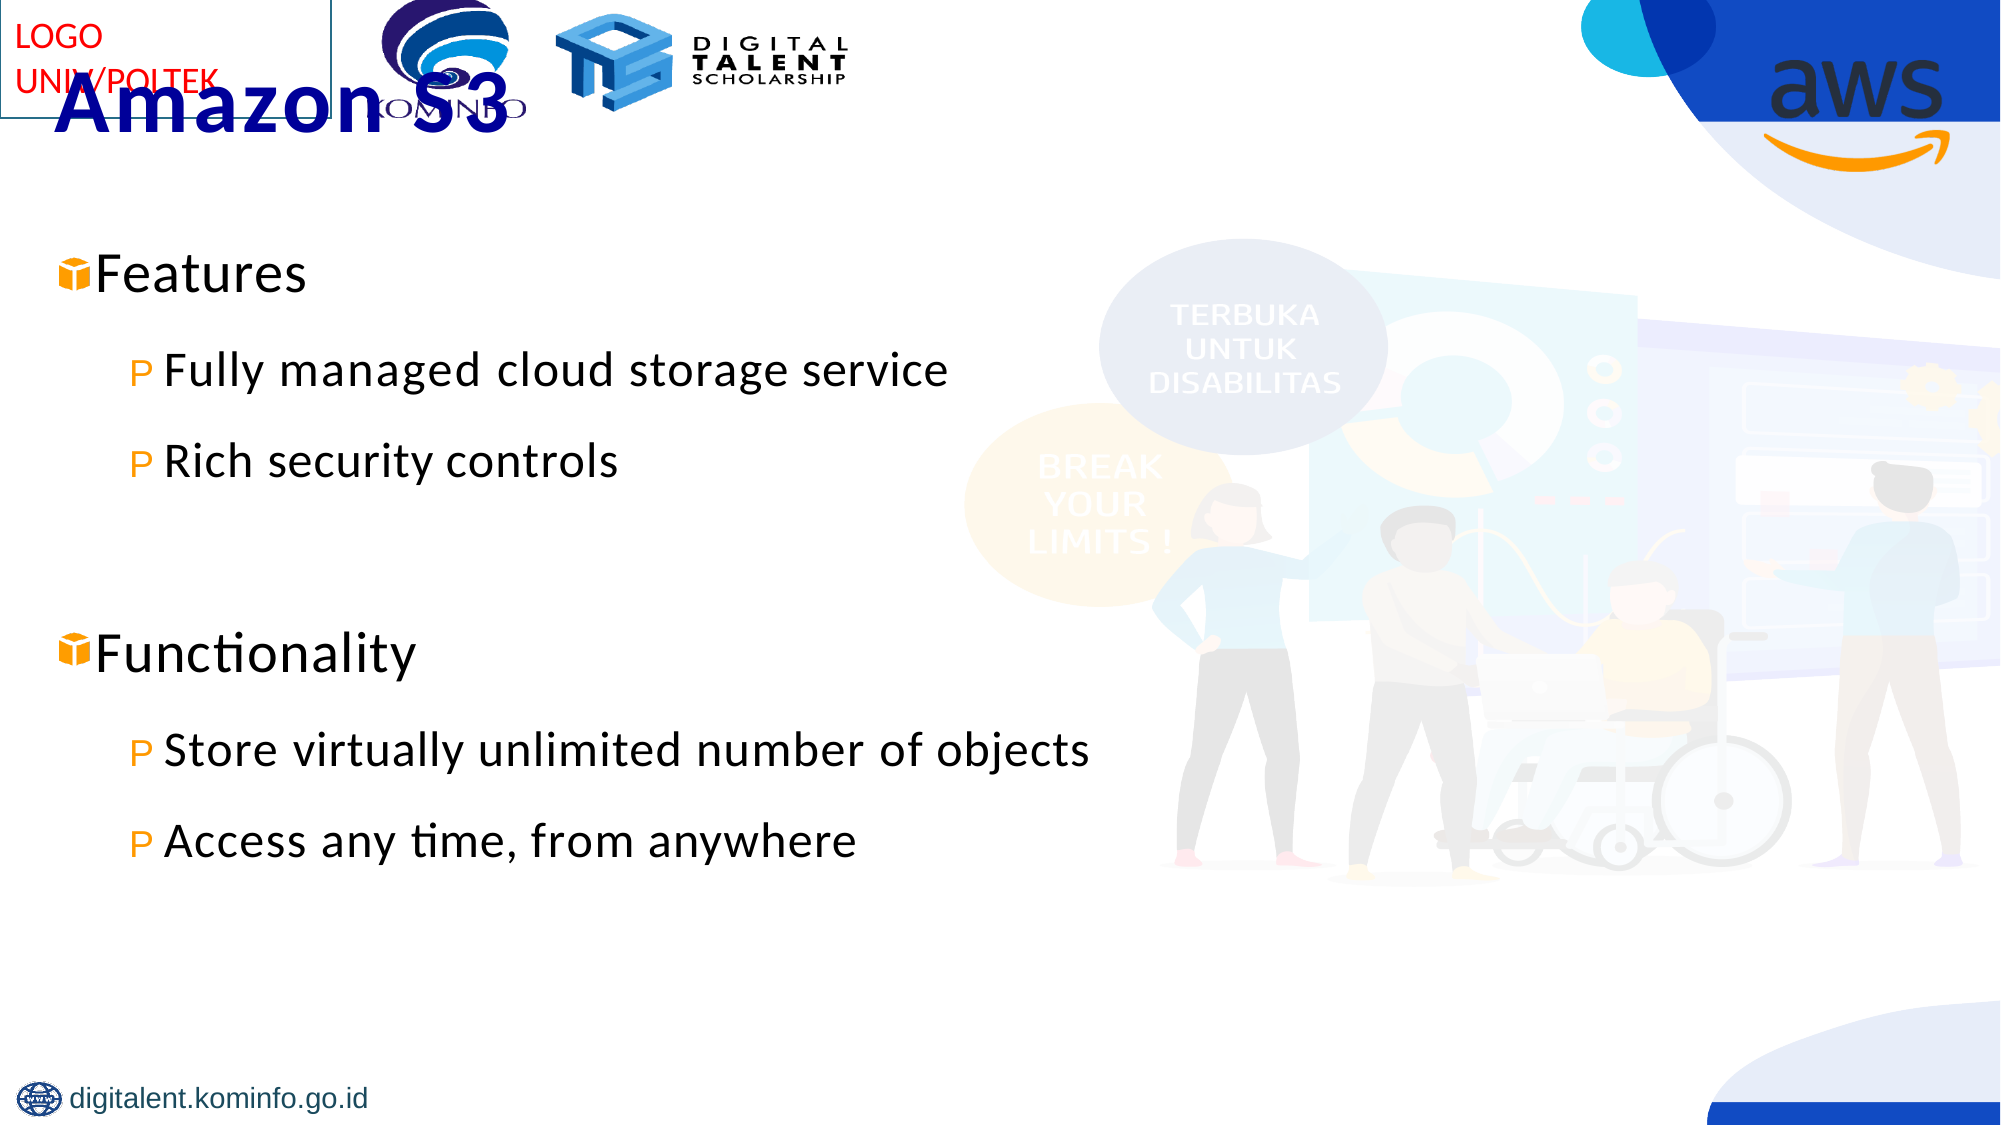

# Amazon S3

Features
P Fully managed cloud storage service
P Rich security controls

Functionality
P Store virtually unlimited number of objects
P Access any time, from anywhere